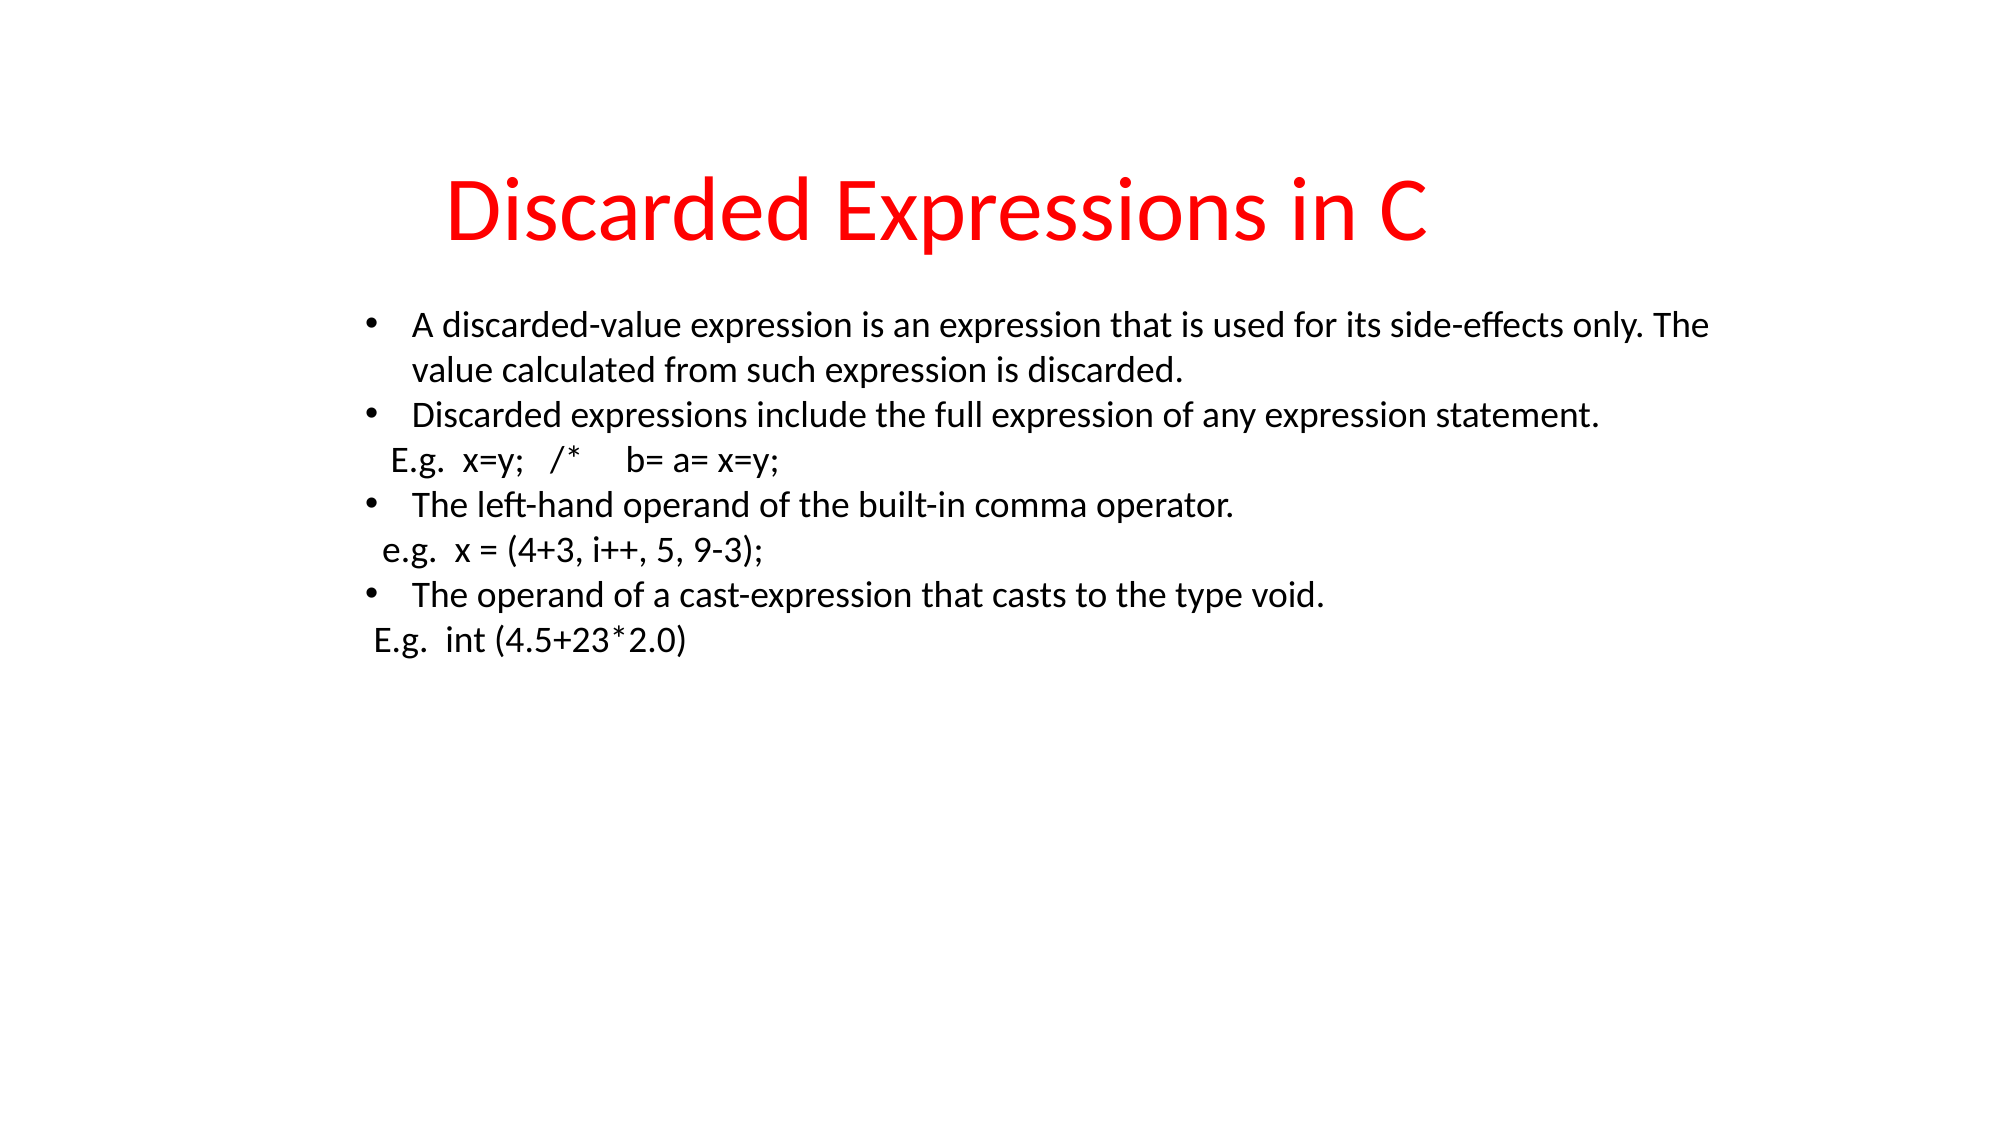

Discarded Expressions in C
A discarded-value expression is an expression that is used for its side-effects only. The value calculated from such expression is discarded.
Discarded expressions include the full expression of any expression statement.
   E.g.  x=y;   /*     b= a= x=y;
The left-hand operand of the built-in comma operator.
  e.g.  x = (4+3, i++, 5, 9-3);
The operand of a cast-expression that casts to the type void.
 E.g.  int (4.5+23*2.0)